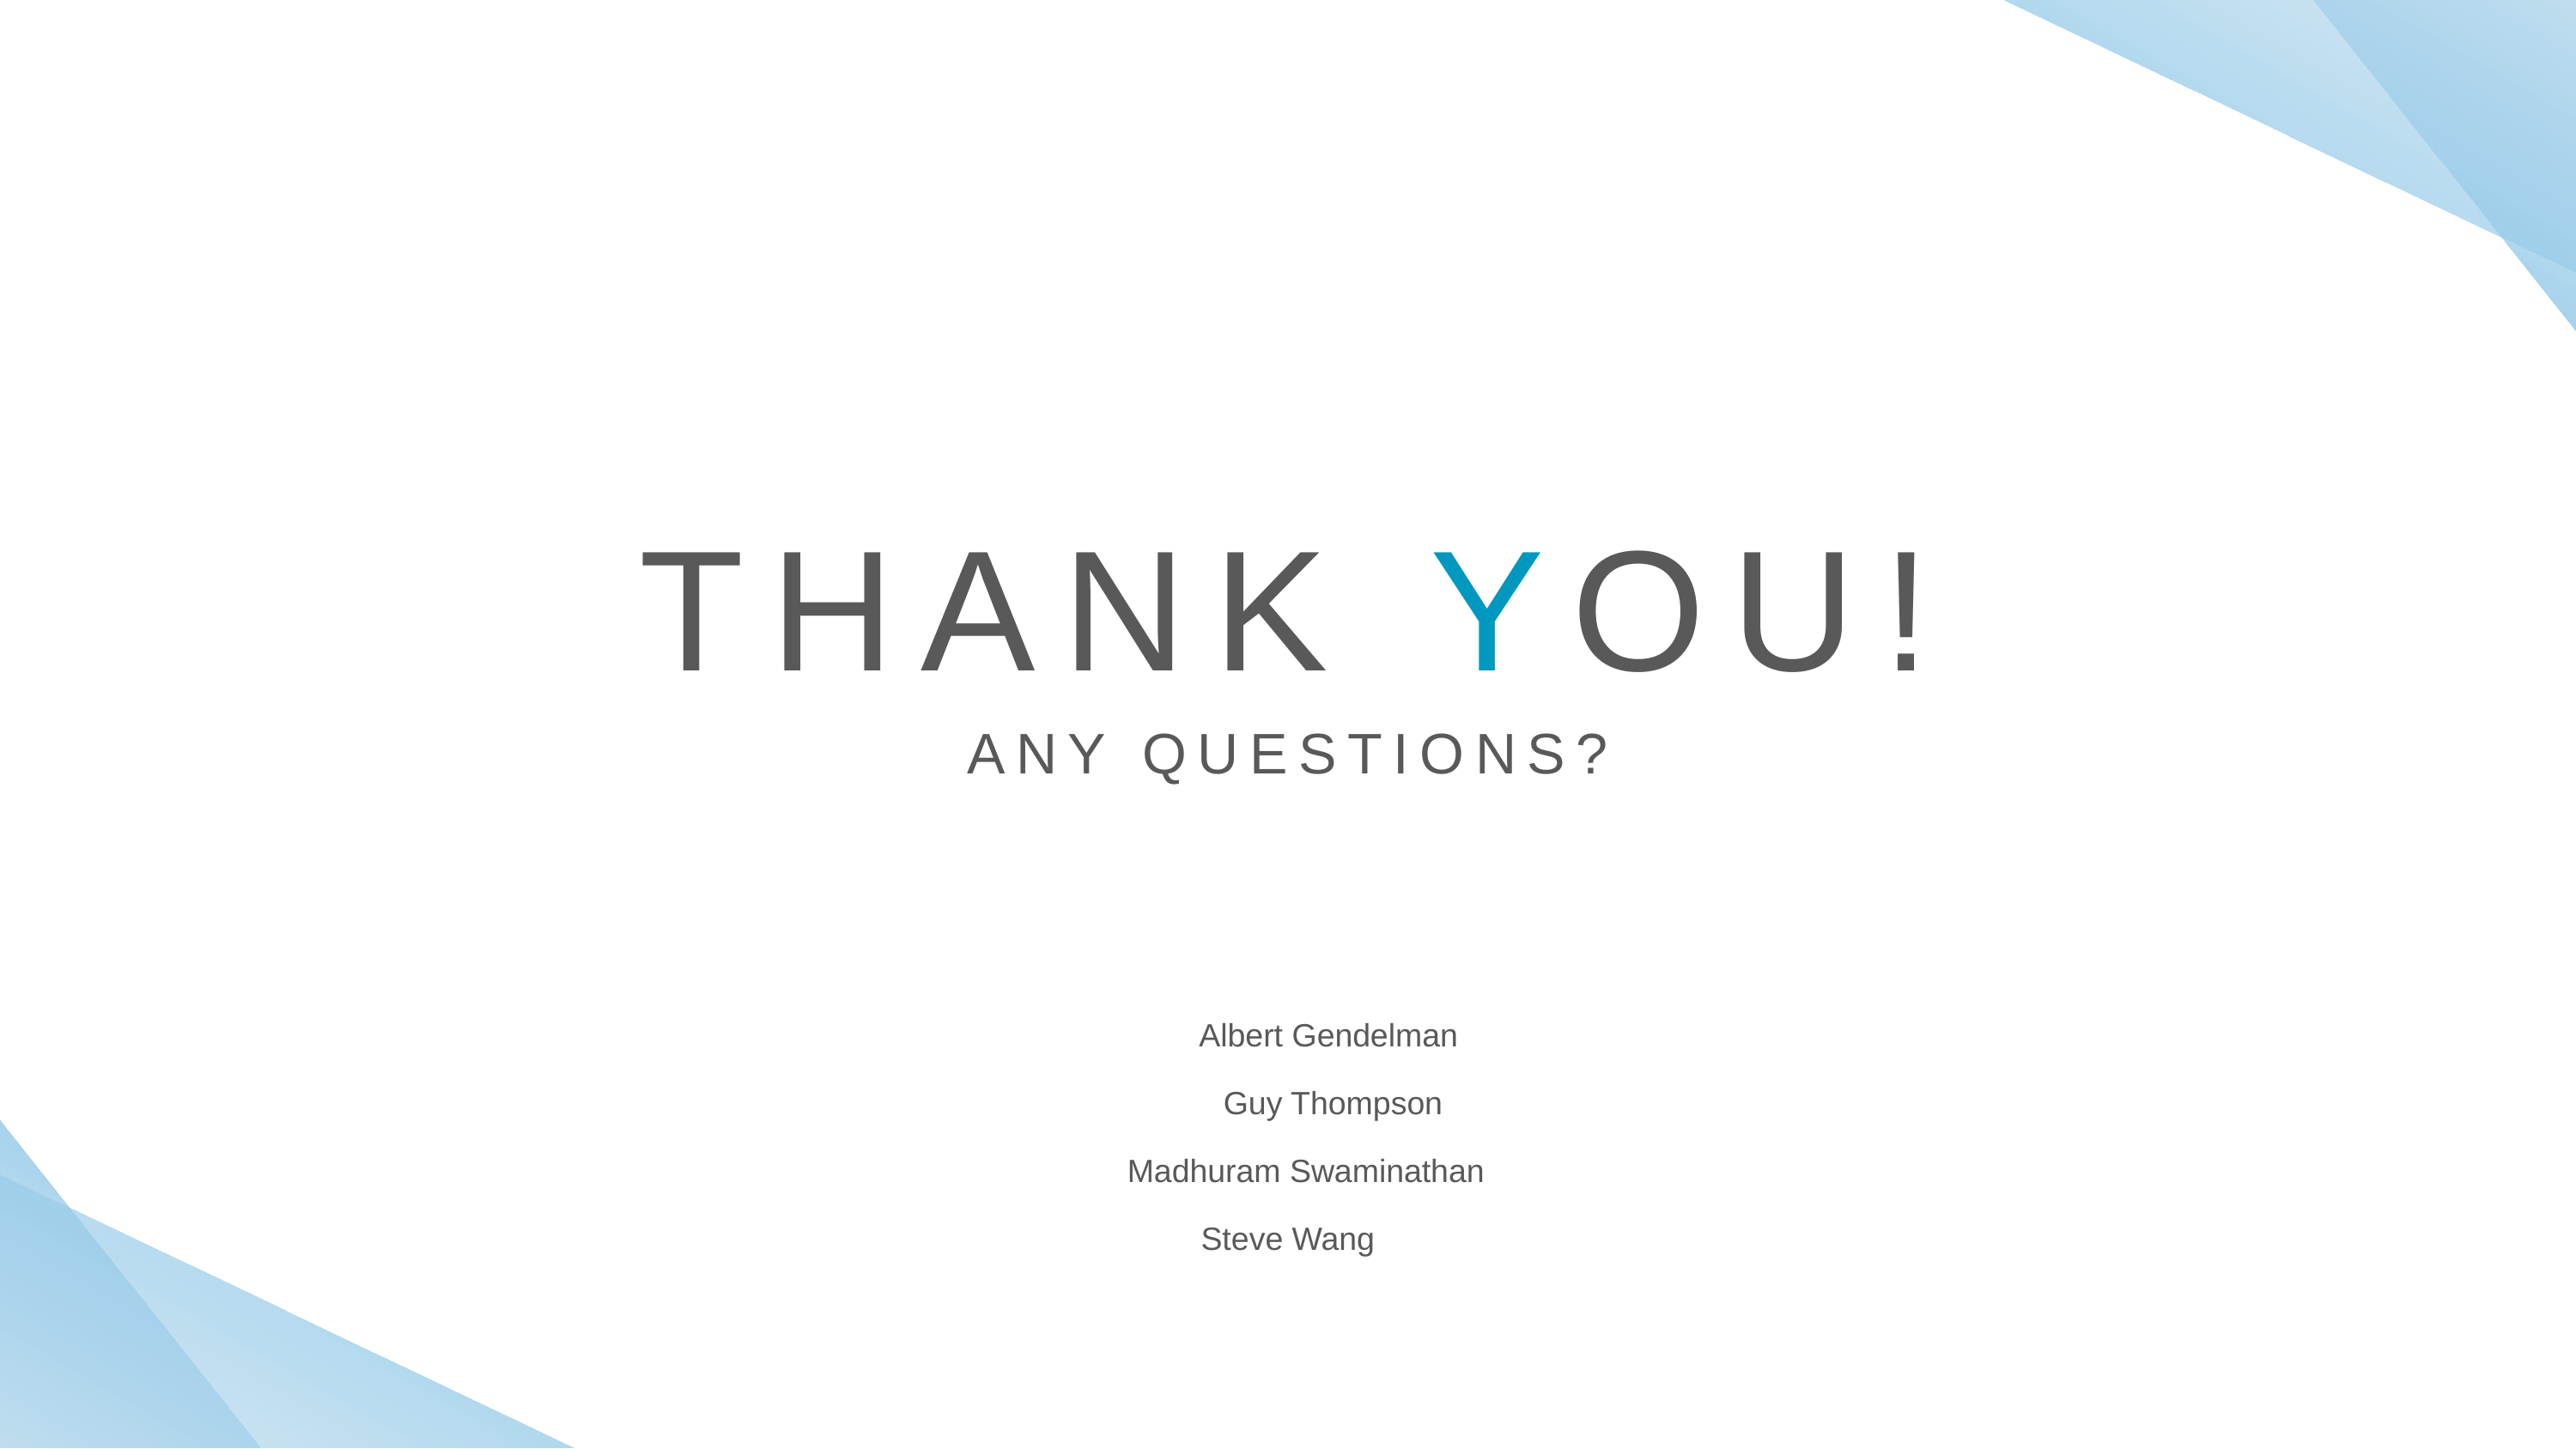

THANK YOU!
ANY QUESTIONS?
         Albert Gendelman
          Guy Thompson
    Madhuram Swaminathan
Steve Wang